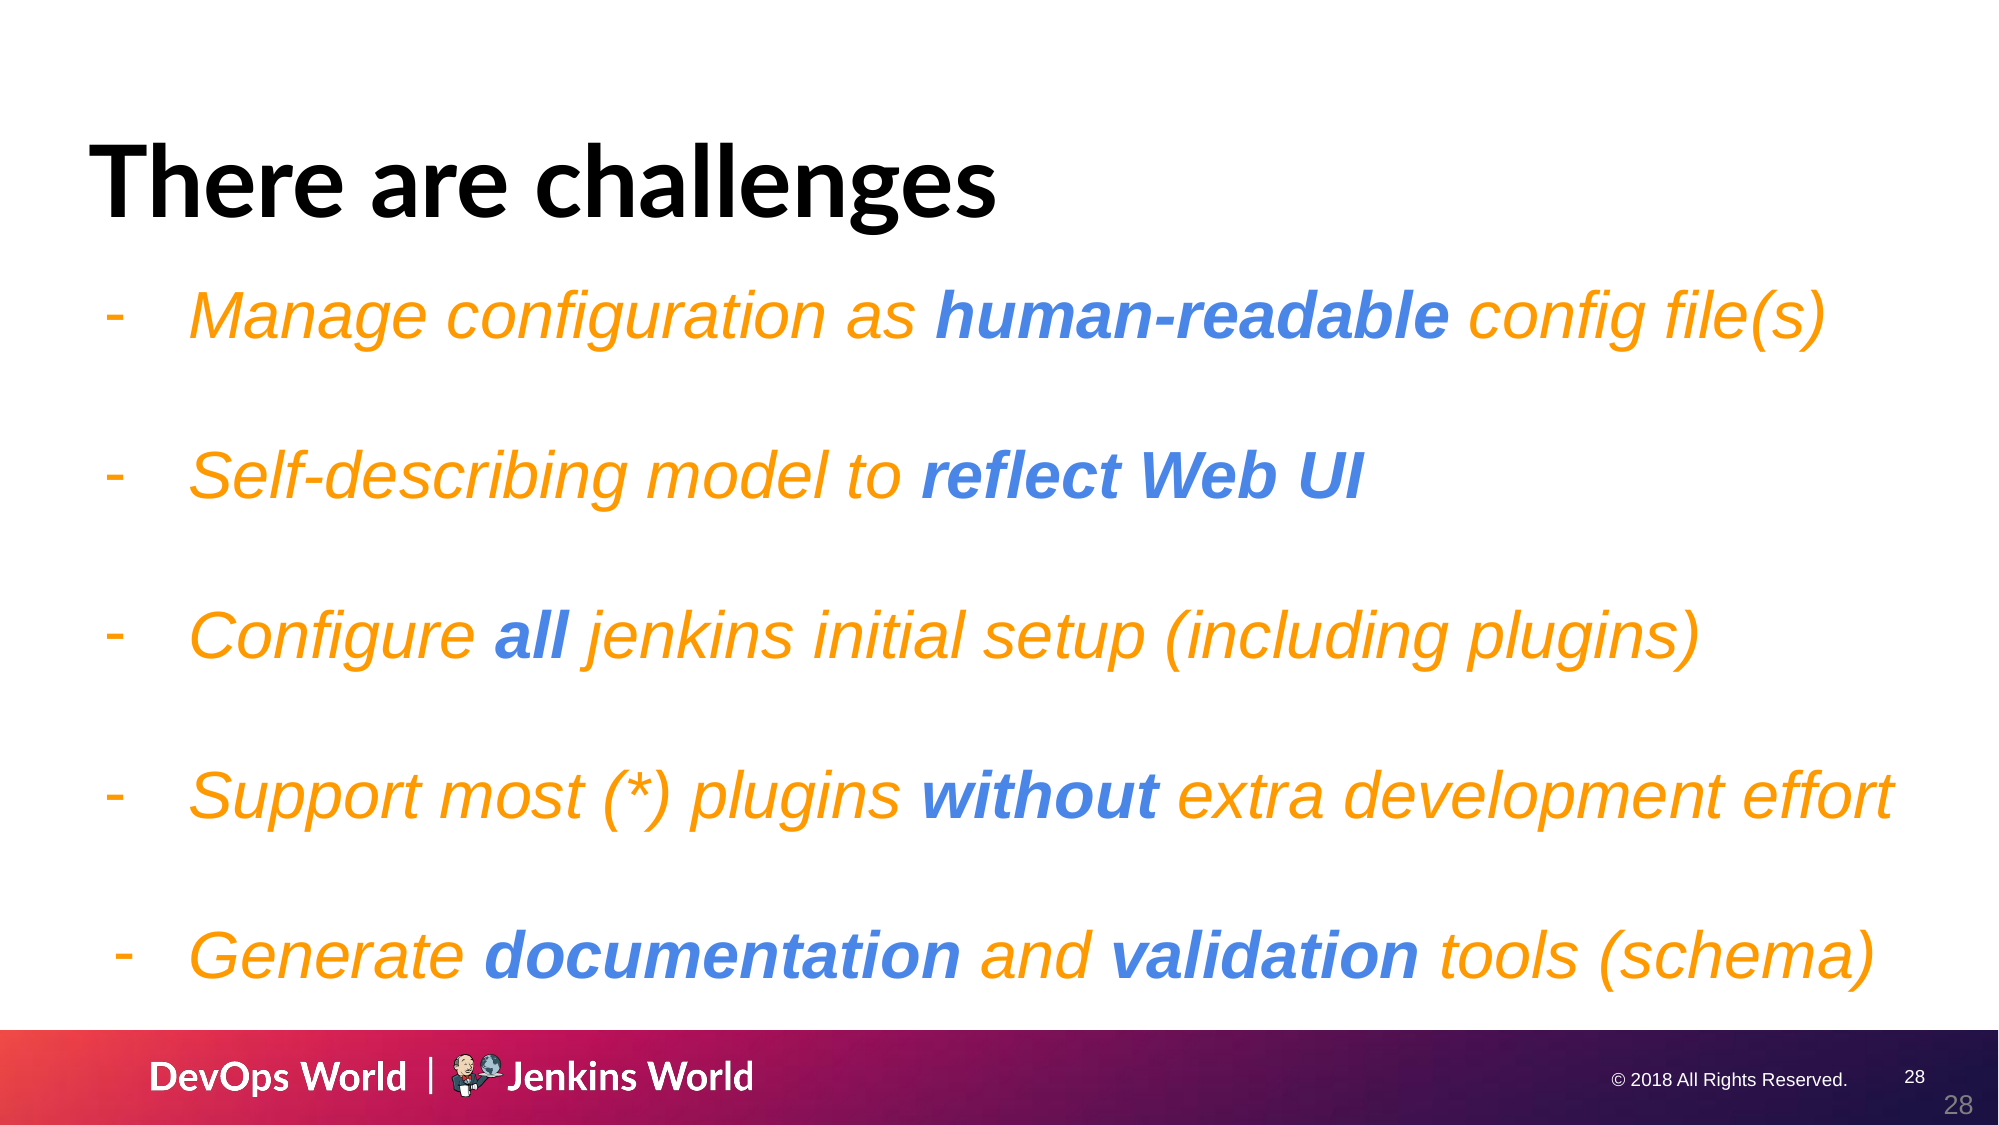

# There are challenges
Manage configuration as human-readable config file(s)
Self-describing model to reflect Web UI
Configure all jenkins initial setup (including plugins)
Support most (*) plugins without extra development effort
Generate documentation and validation tools (schema)

28